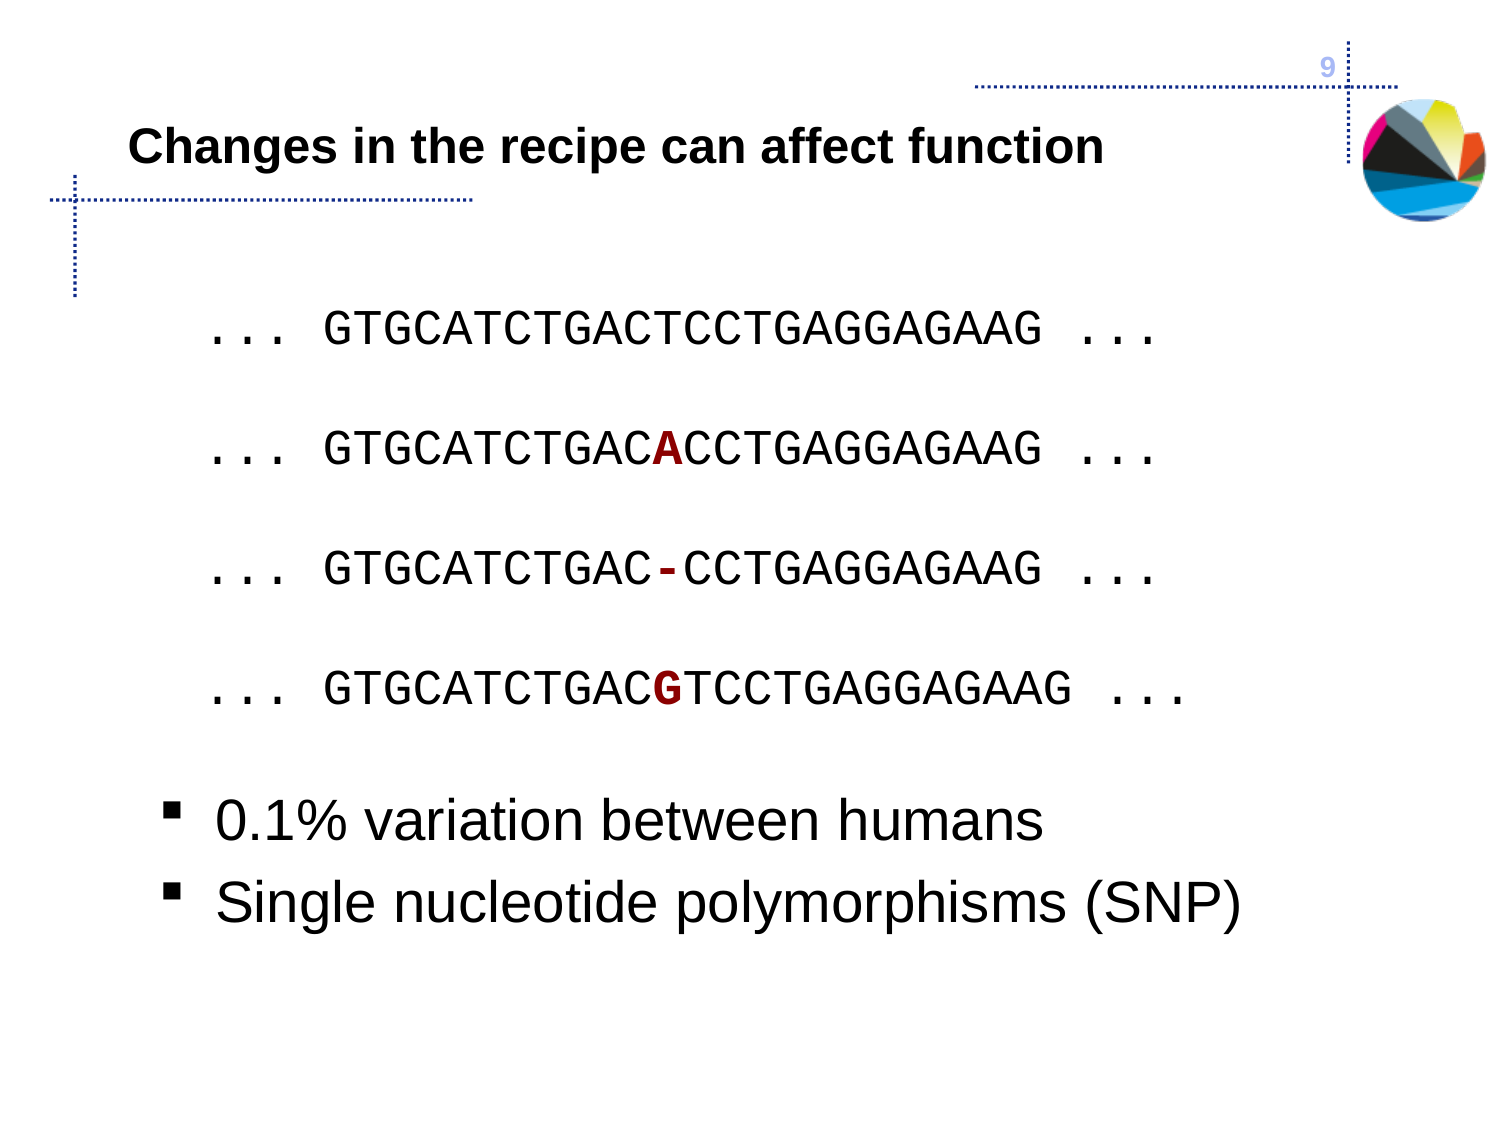

9
# Changes in the recipe can affect function
... GTGCATCTGACTCCTGAGGAGAAG ...

... GTGCATCTGACACCTGAGGAGAAG ...

... GTGCATCTGAC-CCTGAGGAGAAG ...

... GTGCATCTGACGTCCTGAGGAGAAG ...
0.1% variation between humans
Single nucleotide polymorphisms (SNP)